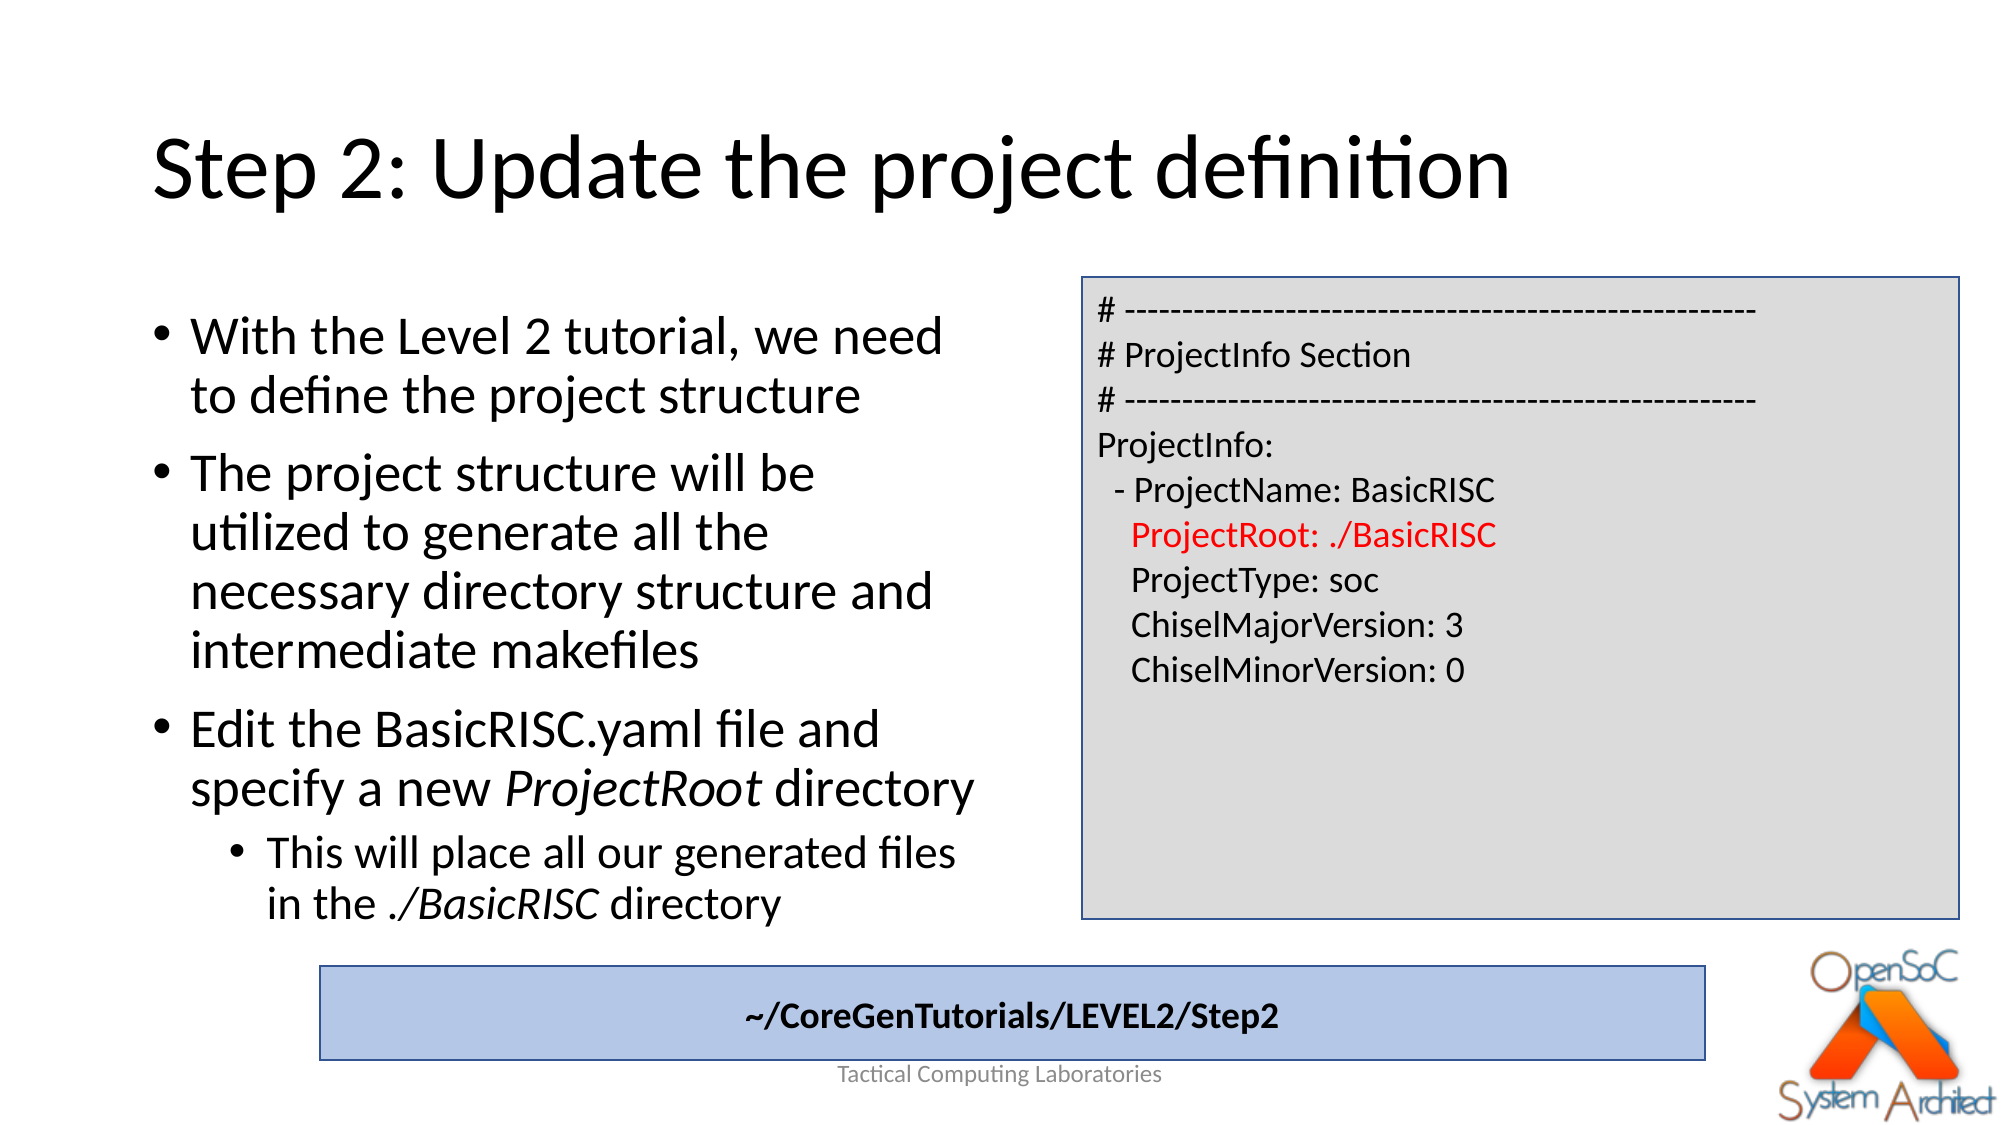

# Step 2: Update the project definition
# -------------------------------------------------------
# ProjectInfo Section
# -------------------------------------------------------
ProjectInfo:
  - ProjectName: BasicRISC
    ProjectRoot: ./BasicRISC
    ProjectType: soc
    ChiselMajorVersion: 3
    ChiselMinorVersion: 0

With the Level 2 tutorial, we need to define the project structure
The project structure will be utilized to generate all the necessary directory structure and intermediate makefiles
Edit the BasicRISC.yaml file and specify a new ProjectRoot directory
This will place all our generated files in the ./BasicRISC directory
~/CoreGenTutorials/LEVEL2/Step2
Tactical Computing Laboratories